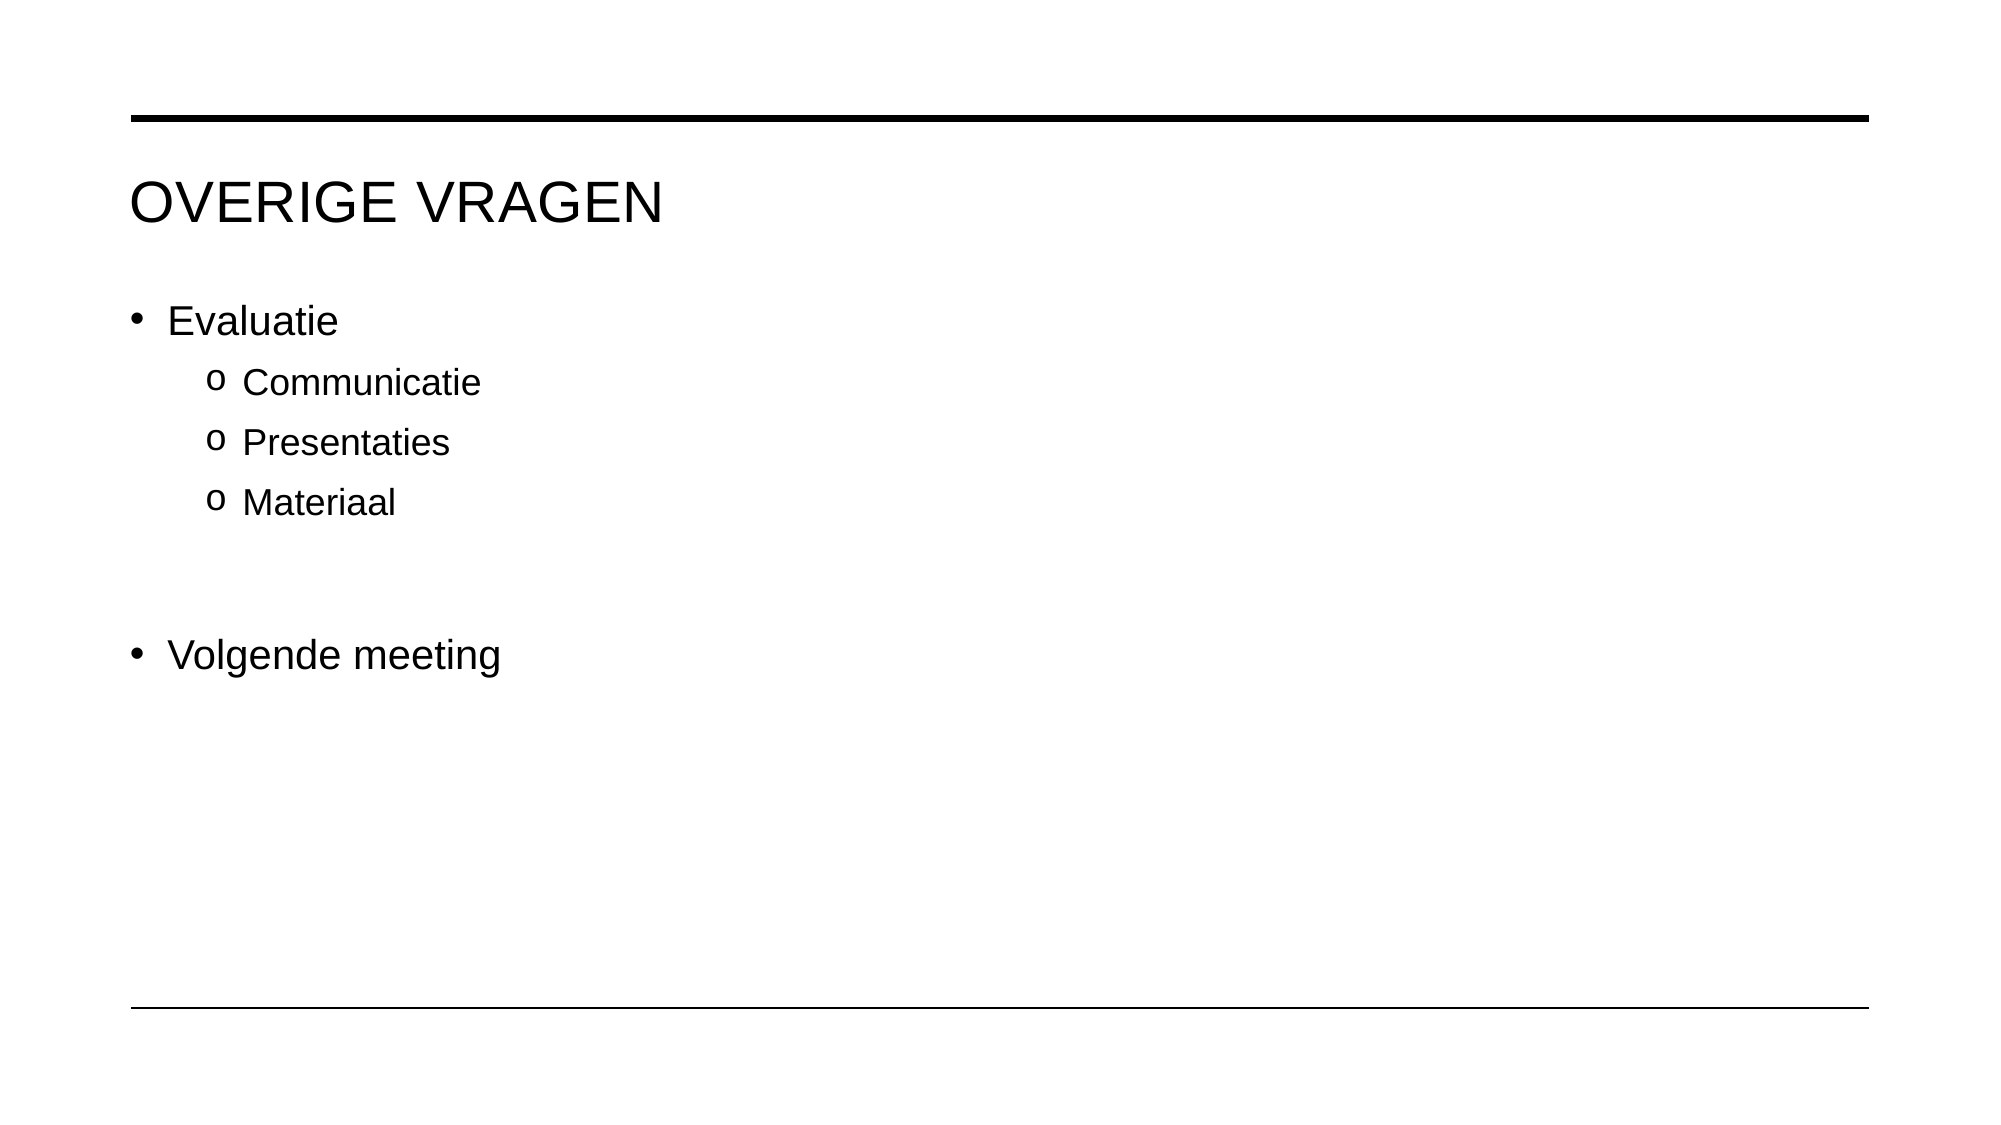

# Overige vragen
Evaluatie
Communicatie
Presentaties
Materiaal

Volgende meeting